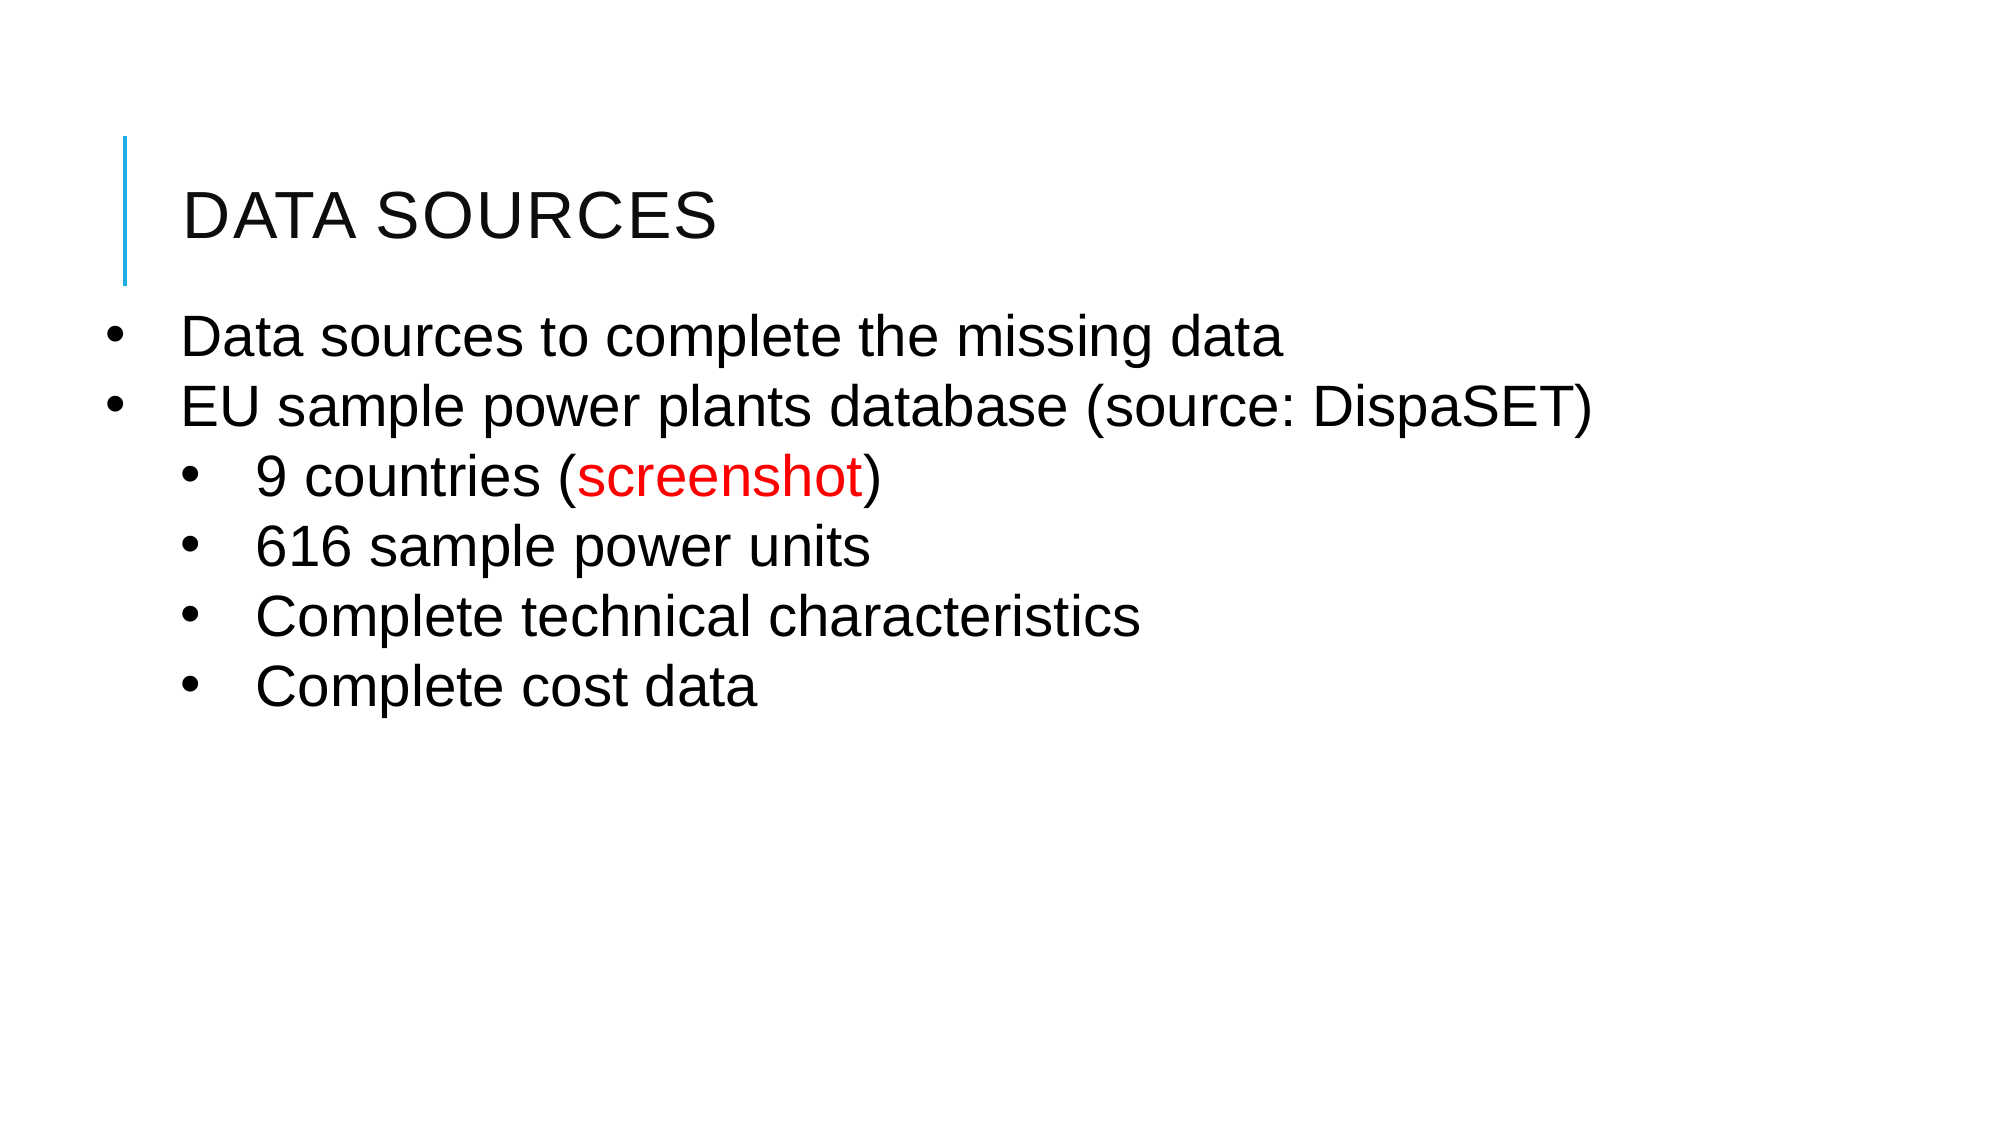

# Data Sources
Data sources to complete the missing data
EU sample power plants database (source: DispaSET)
9 countries (screenshot)
616 sample power units
Complete technical characteristics
Complete cost data